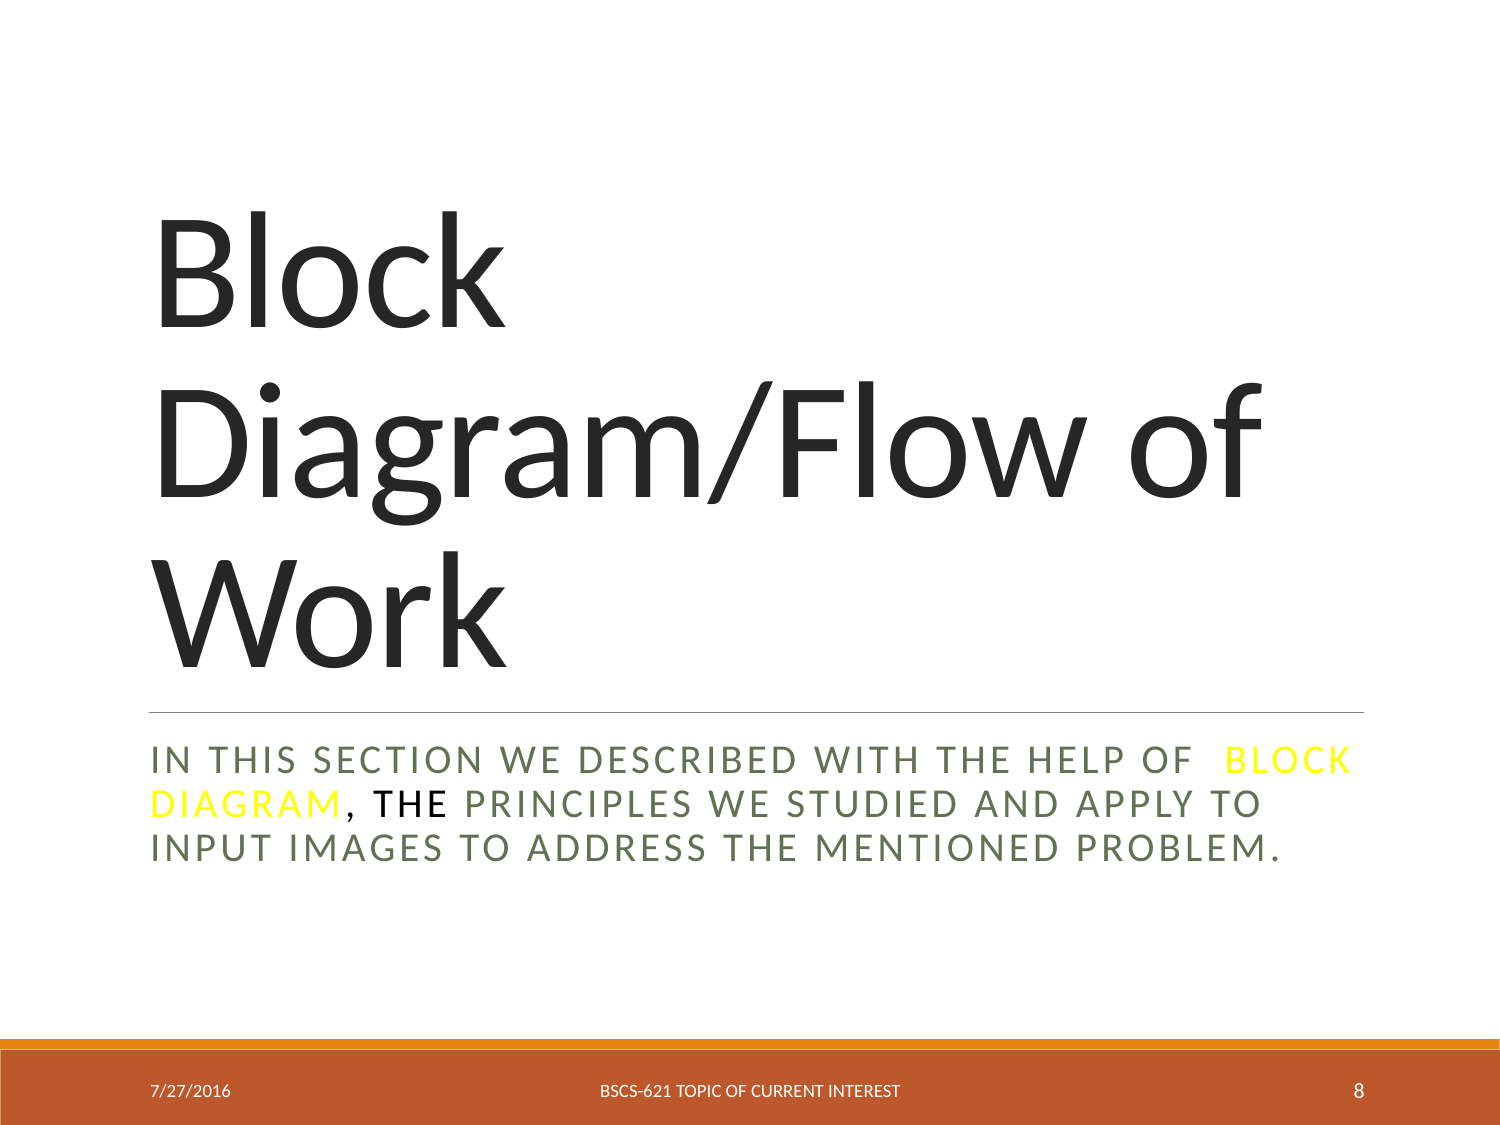

# Block Diagram/Flow of Work
In this Section we described with the help of  Block Diagram, the principles we studied and apply to input images to address the mentioned problem.
7/27/2016
BSCS-621 Topic of Current Interest
8